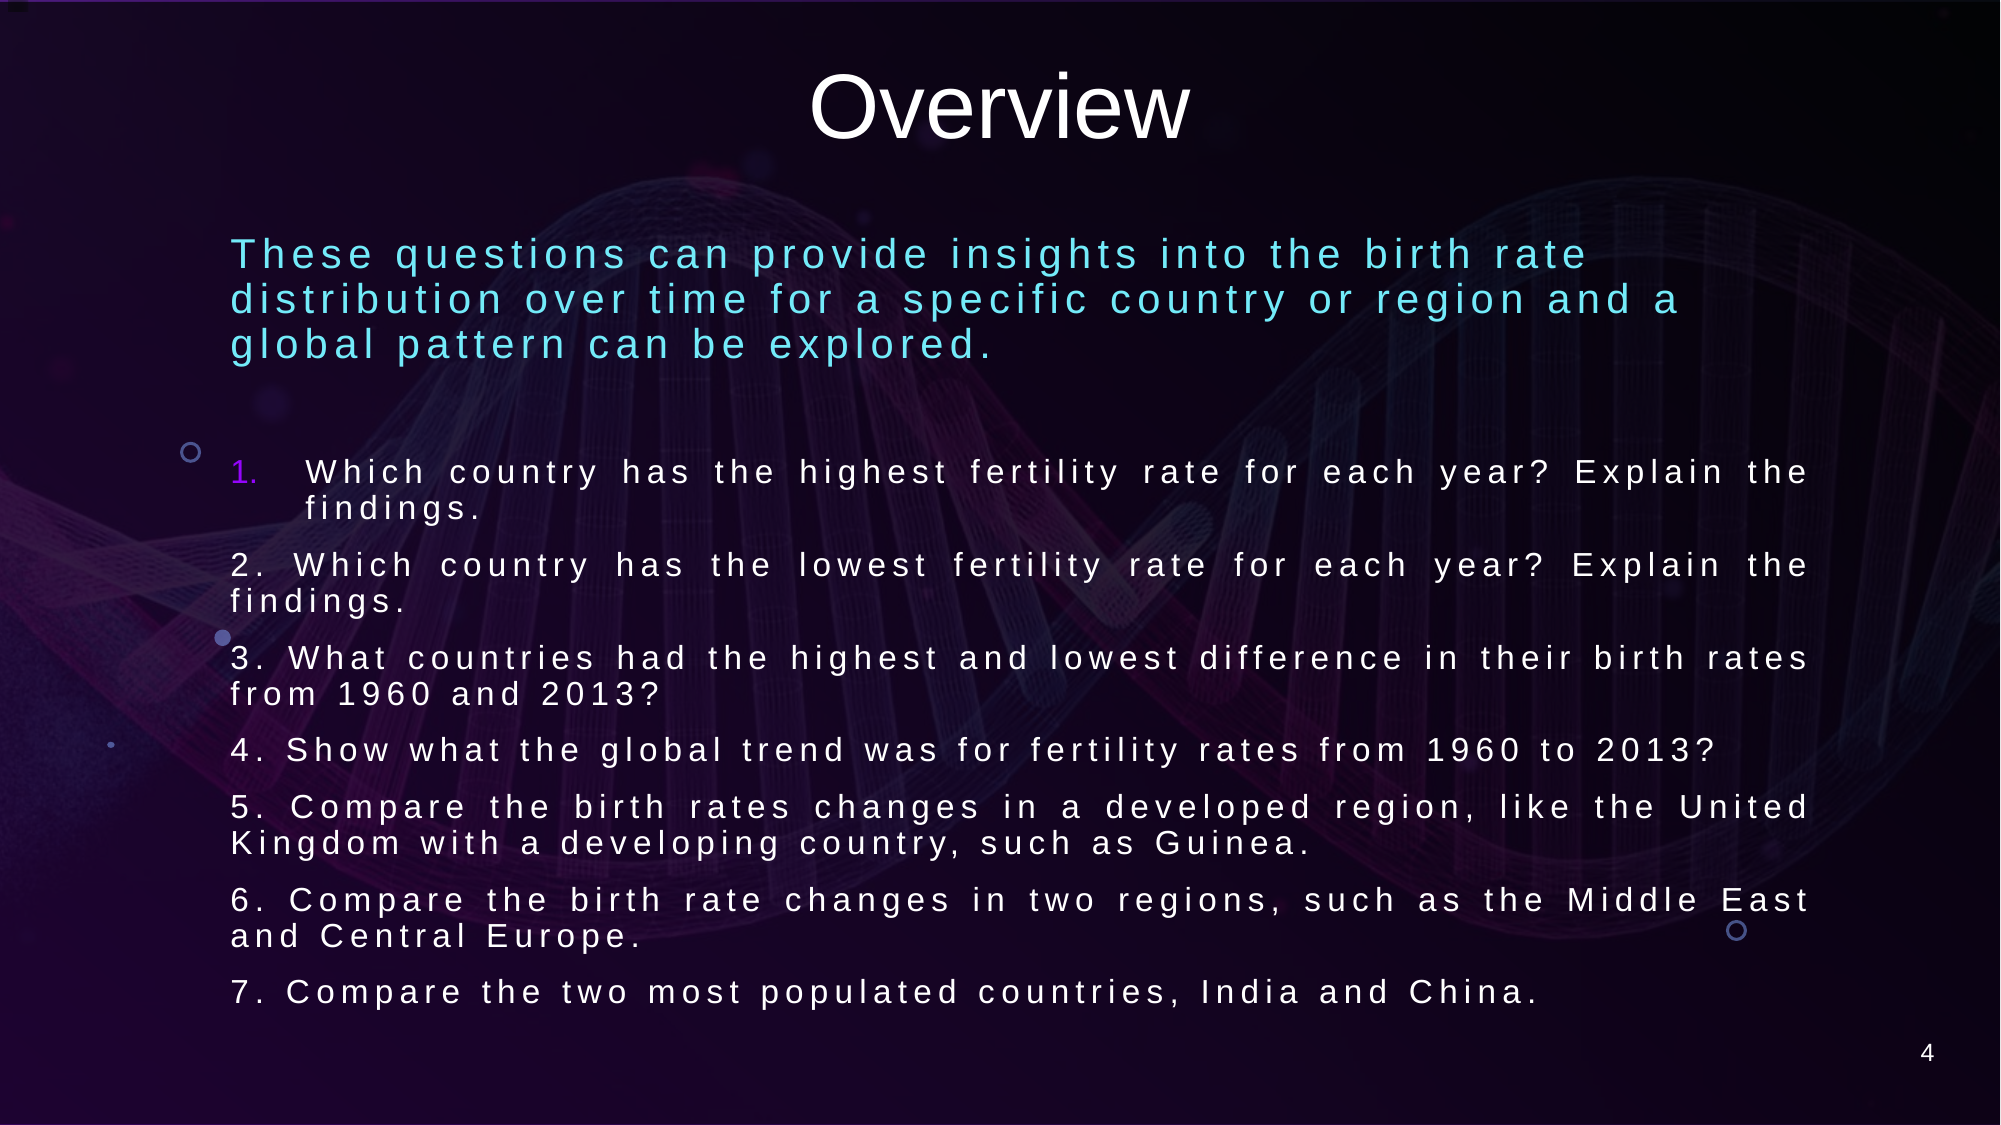

# Overview
These questions can provide insights into the birth rate distribution over time for a specific country or region and a global pattern can be explored.
Which country has the highest fertility rate for each year? Explain the findings.
2. Which country has the lowest fertility rate for each year? Explain the findings.
3. What countries had the highest and lowest difference in their birth rates from 1960 and 2013?
4. Show what the global trend was for fertility rates from 1960 to 2013?
5. Compare the birth rates changes in a developed region, like the United Kingdom with a developing country, such as Guinea.
6. Compare the birth rate changes in two regions, such as the Middle East and Central Europe.
7. Compare the two most populated countries, India and China.
4